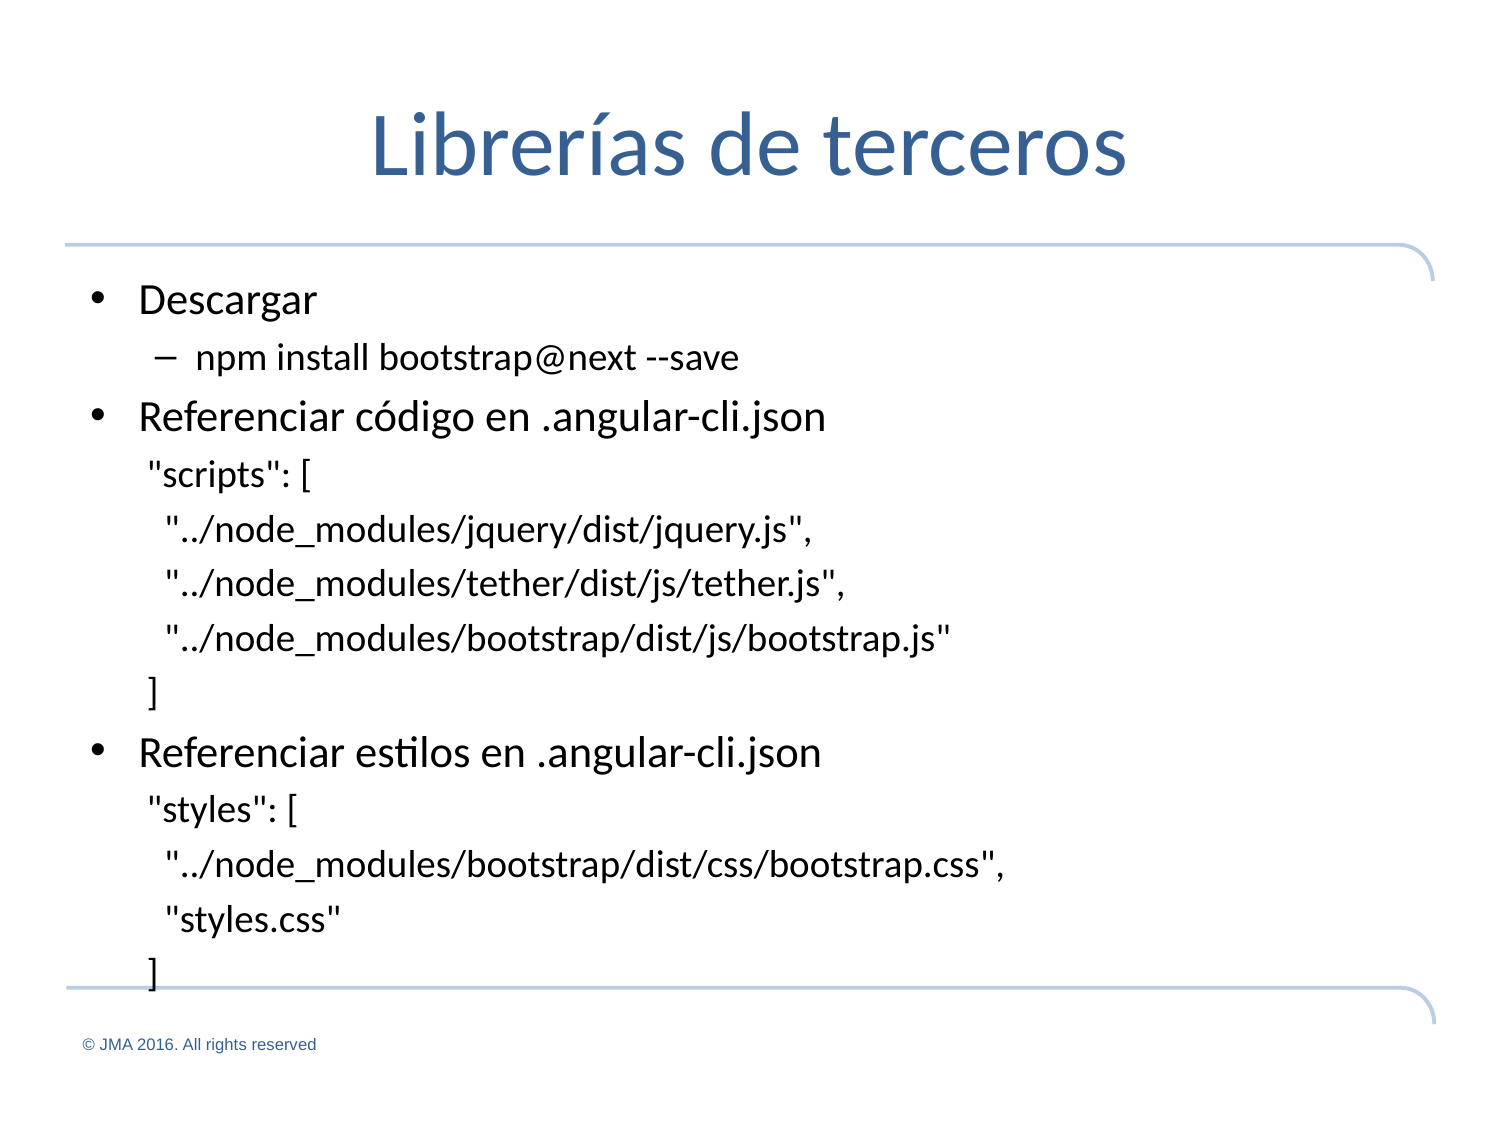

# Librerías de terceros
Descargar
npm install bootstrap@next --save
Referenciar código en .angular-cli.json
"scripts": [
  "../node_modules/jquery/dist/jquery.js",
  "../node_modules/tether/dist/js/tether.js",
  "../node_modules/bootstrap/dist/js/bootstrap.js"
]
Referenciar estilos en .angular-cli.json
"styles": [
  "../node_modules/bootstrap/dist/css/bootstrap.css",
  "styles.css"
]